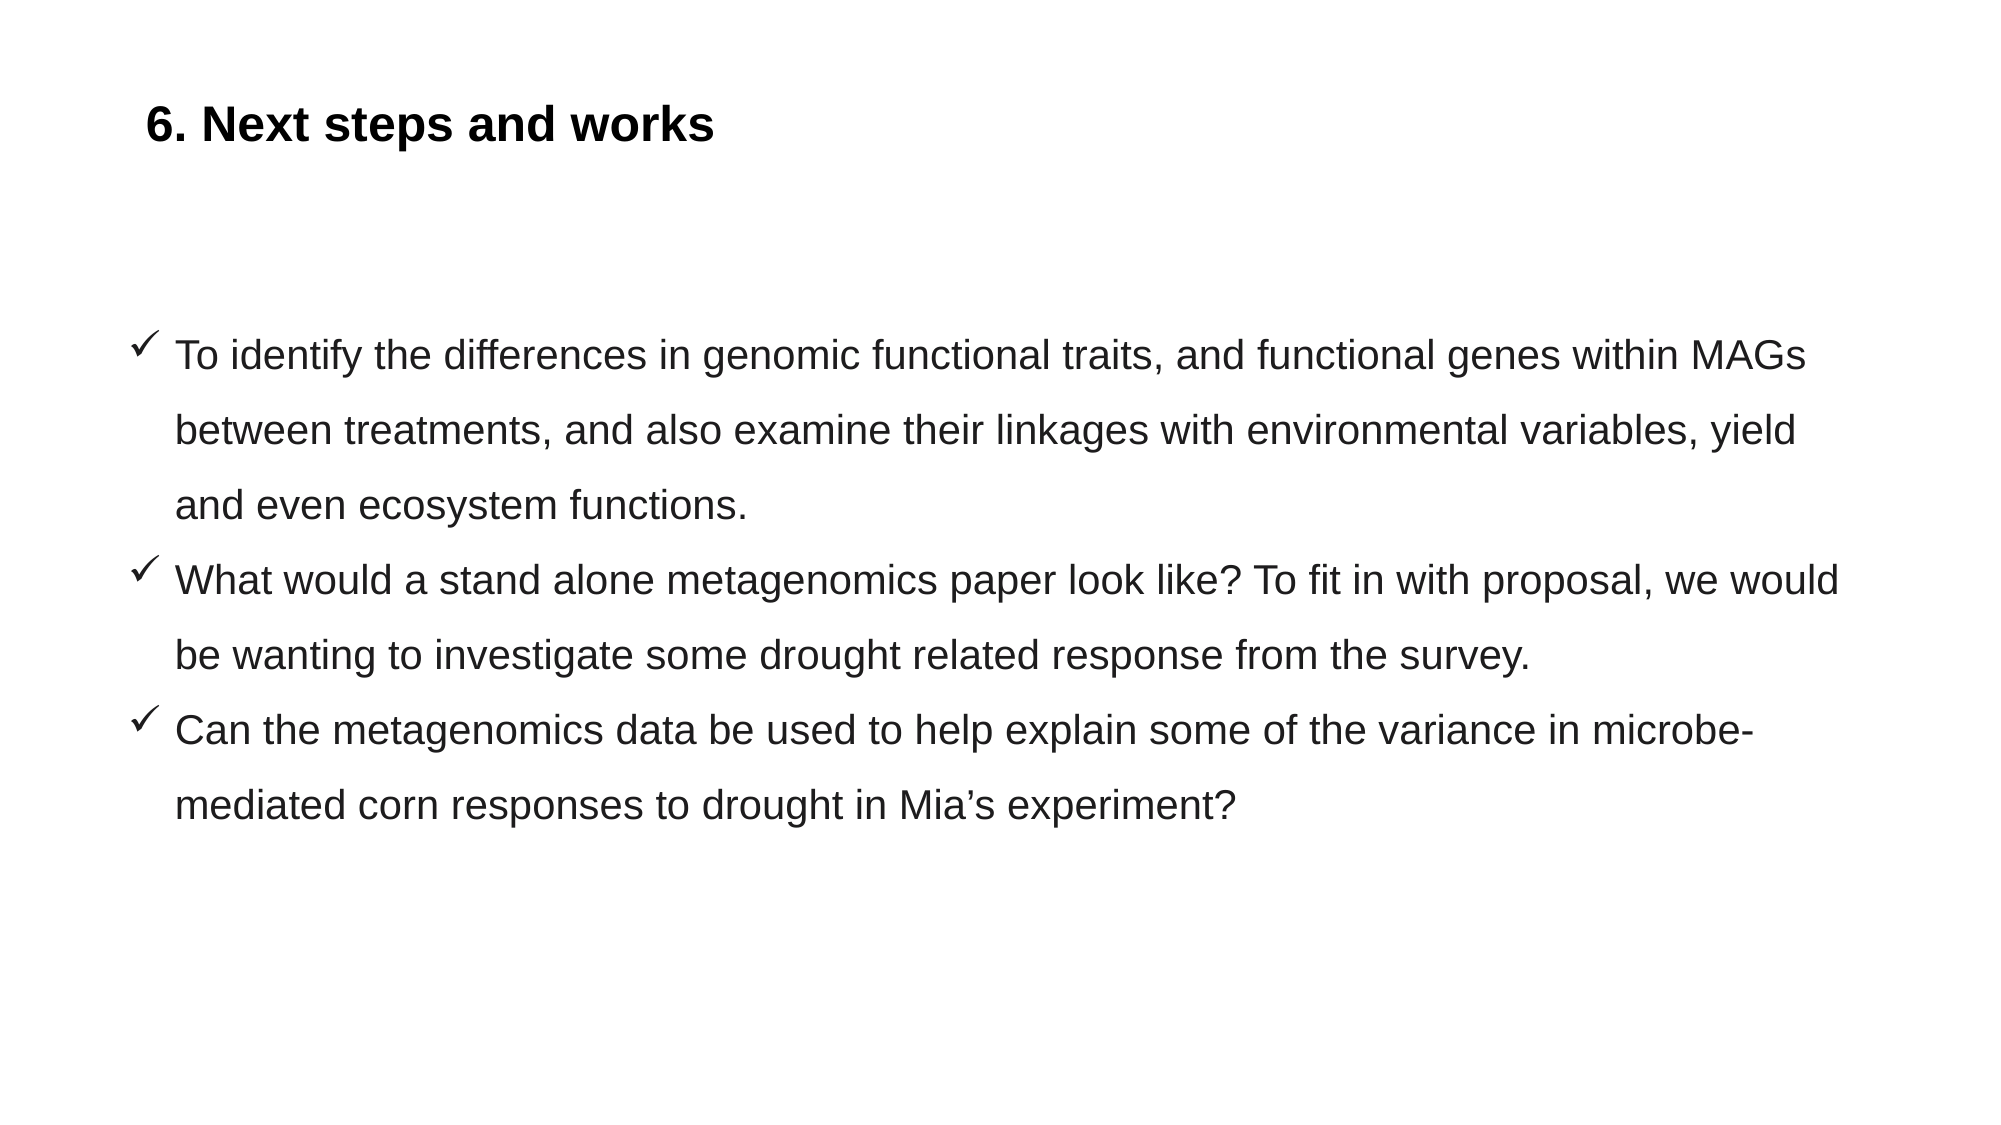

6. Next steps and works
To identify the differences in genomic functional traits, and functional genes within MAGs between treatments, and also examine their linkages with environmental variables, yield and even ecosystem functions.
What would a stand alone metagenomics paper look like? To fit in with proposal, we would be wanting to investigate some drought related response from the survey.
Can the metagenomics data be used to help explain some of the variance in microbe-mediated corn responses to drought in Mia’s experiment?